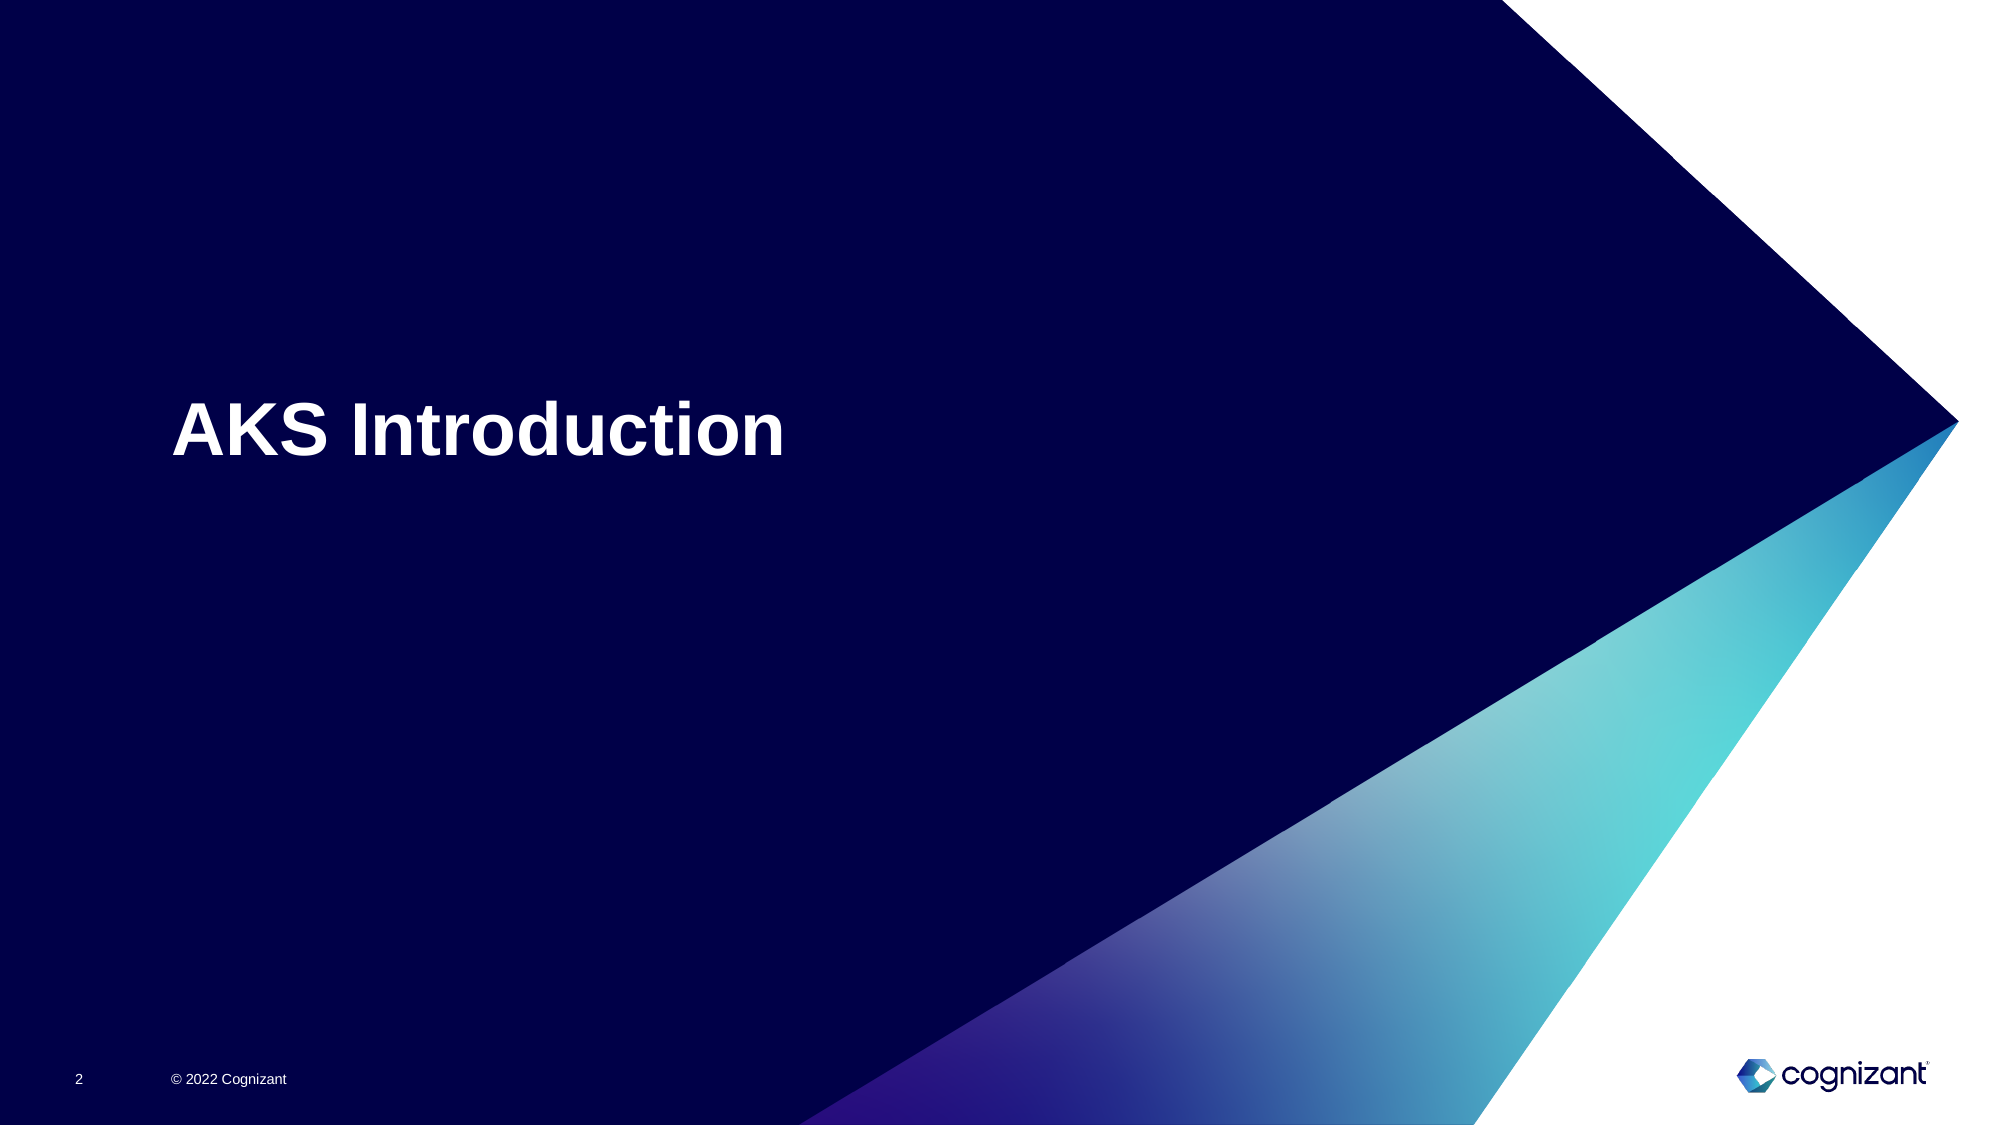

# AKS Introduction
© 2022 Cognizant
2